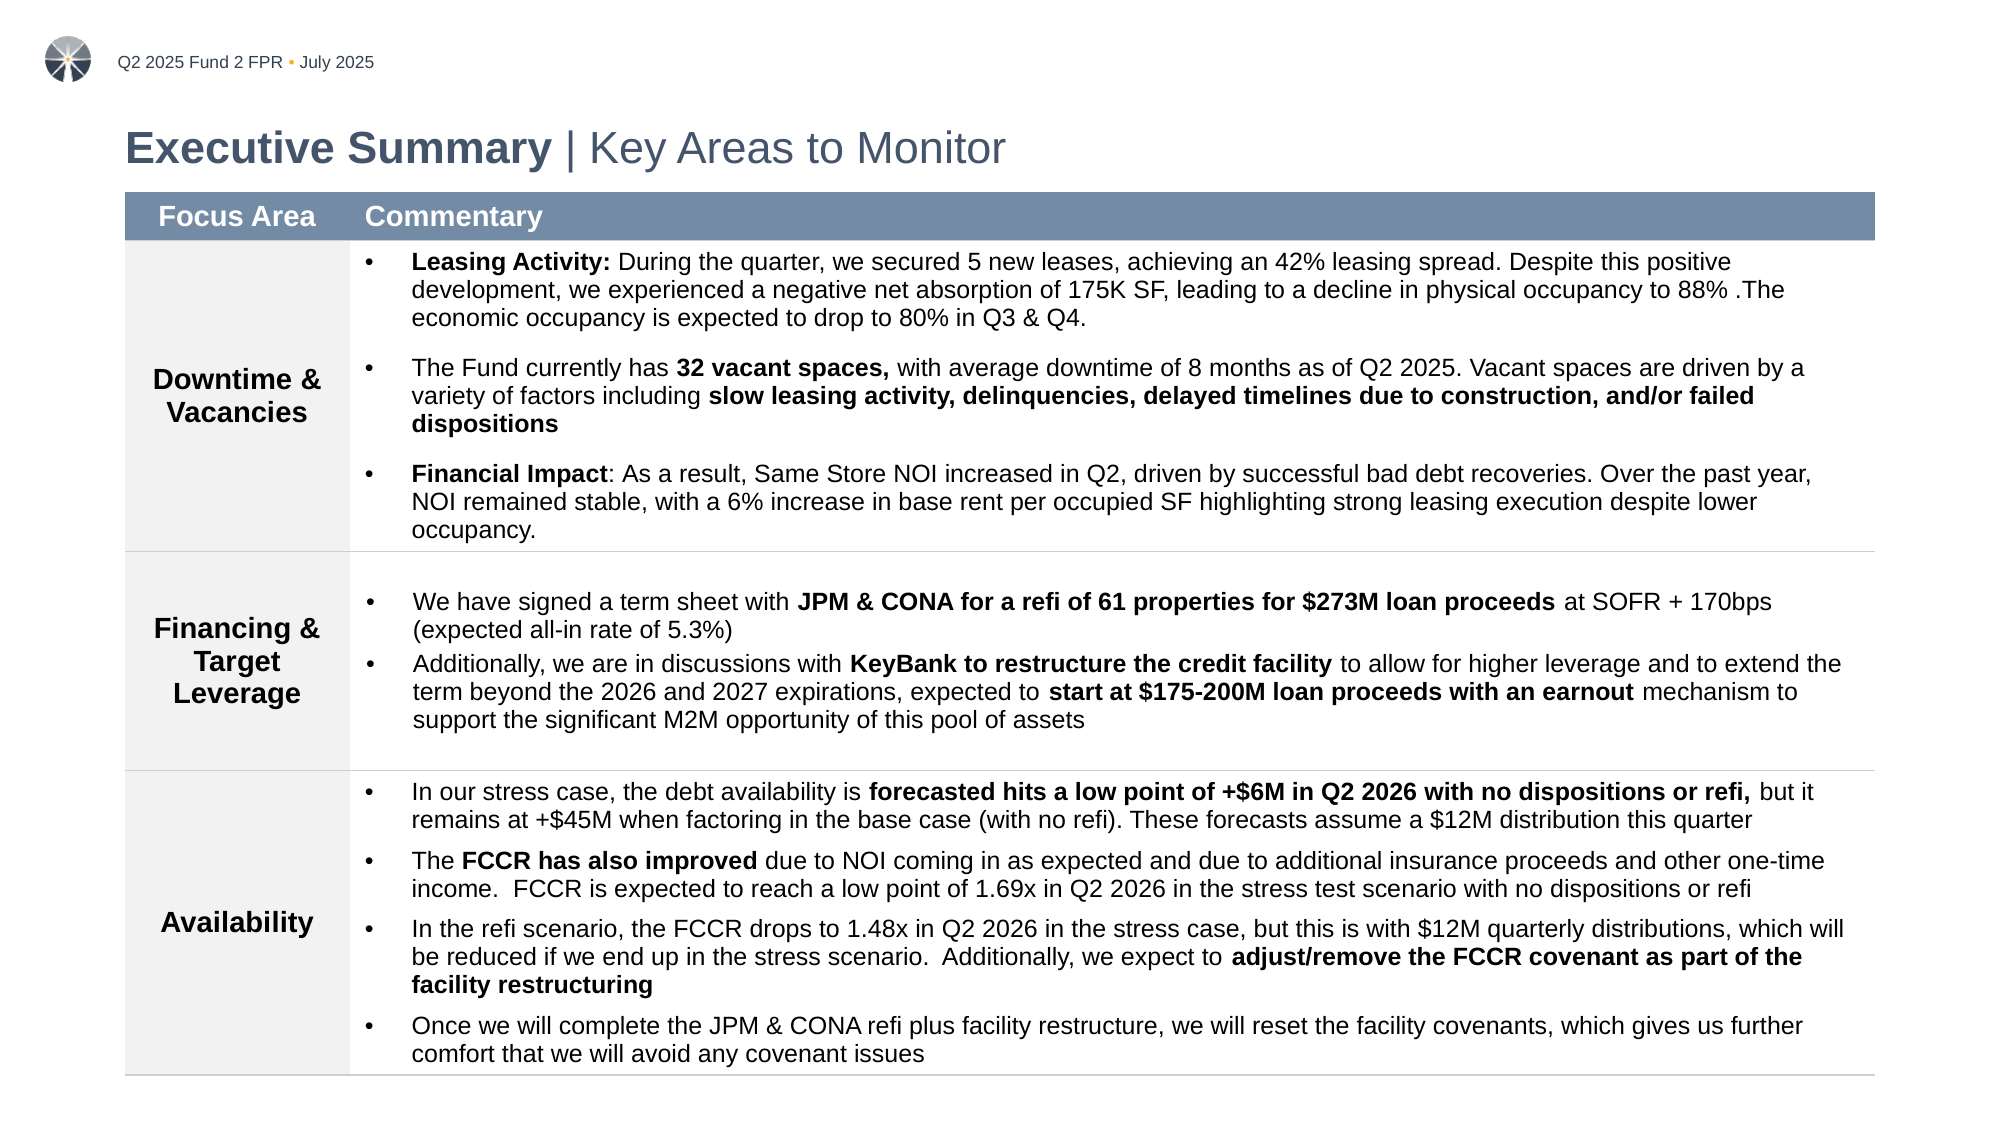

# Executive Summary | Key Areas to Monitor
| Focus Area | Commentary |
| --- | --- |
| Downtime & Vacancies | Leasing Activity: During the quarter, we secured 5 new leases, achieving an 42% leasing spread. Despite this positive development, we experienced a negative net absorption of 175K SF, leading to a decline in physical occupancy to 88% .The economic occupancy is expected to drop to 80% in Q3 & Q4. The Fund currently has 32 vacant spaces, with average downtime of 8 months as of Q2 2025. Vacant spaces are driven by a variety of factors including slow leasing activity, delinquencies, delayed timelines due to construction, and/or failed dispositions Financial Impact: As a result, Same Store NOI increased in Q2, driven by successful bad debt recoveries. Over the past year, NOI remained stable, with a 6% increase in base rent per occupied SF highlighting strong leasing execution despite lower occupancy. |
| Financing & Target Leverage | We have signed a term sheet with JPM & CONA for a refi of 61 properties for $273M loan proceeds at SOFR + 170bps (expected all-in rate of 5.3%) Additionally, we are in discussions with KeyBank to restructure the credit facility to allow for higher leverage and to extend the term beyond the 2026 and 2027 expirations, expected to start at $175-200M loan proceeds with an earnout mechanism to support the significant M2M opportunity of this pool of assets |
| Availability | In our stress case, the debt availability is forecasted hits a low point of +$6M in Q2 2026 with no dispositions or refi, but it remains at +$45M when factoring in the base case (with no refi). These forecasts assume a $12M distribution this quarter The FCCR has also improved due to NOI coming in as expected and due to additional insurance proceeds and other one-time income. FCCR is expected to reach a low point of 1.69x in Q2 2026 in the stress test scenario with no dispositions or refi In the refi scenario, the FCCR drops to 1.48x in Q2 2026 in the stress case, but this is with $12M quarterly distributions, which will be reduced if we end up in the stress scenario. Additionally, we expect to adjust/remove the FCCR covenant as part of the facility restructuring Once we will complete the JPM & CONA refi plus facility restructure, we will reset the facility covenants, which gives us further comfort that we will avoid any covenant issues |